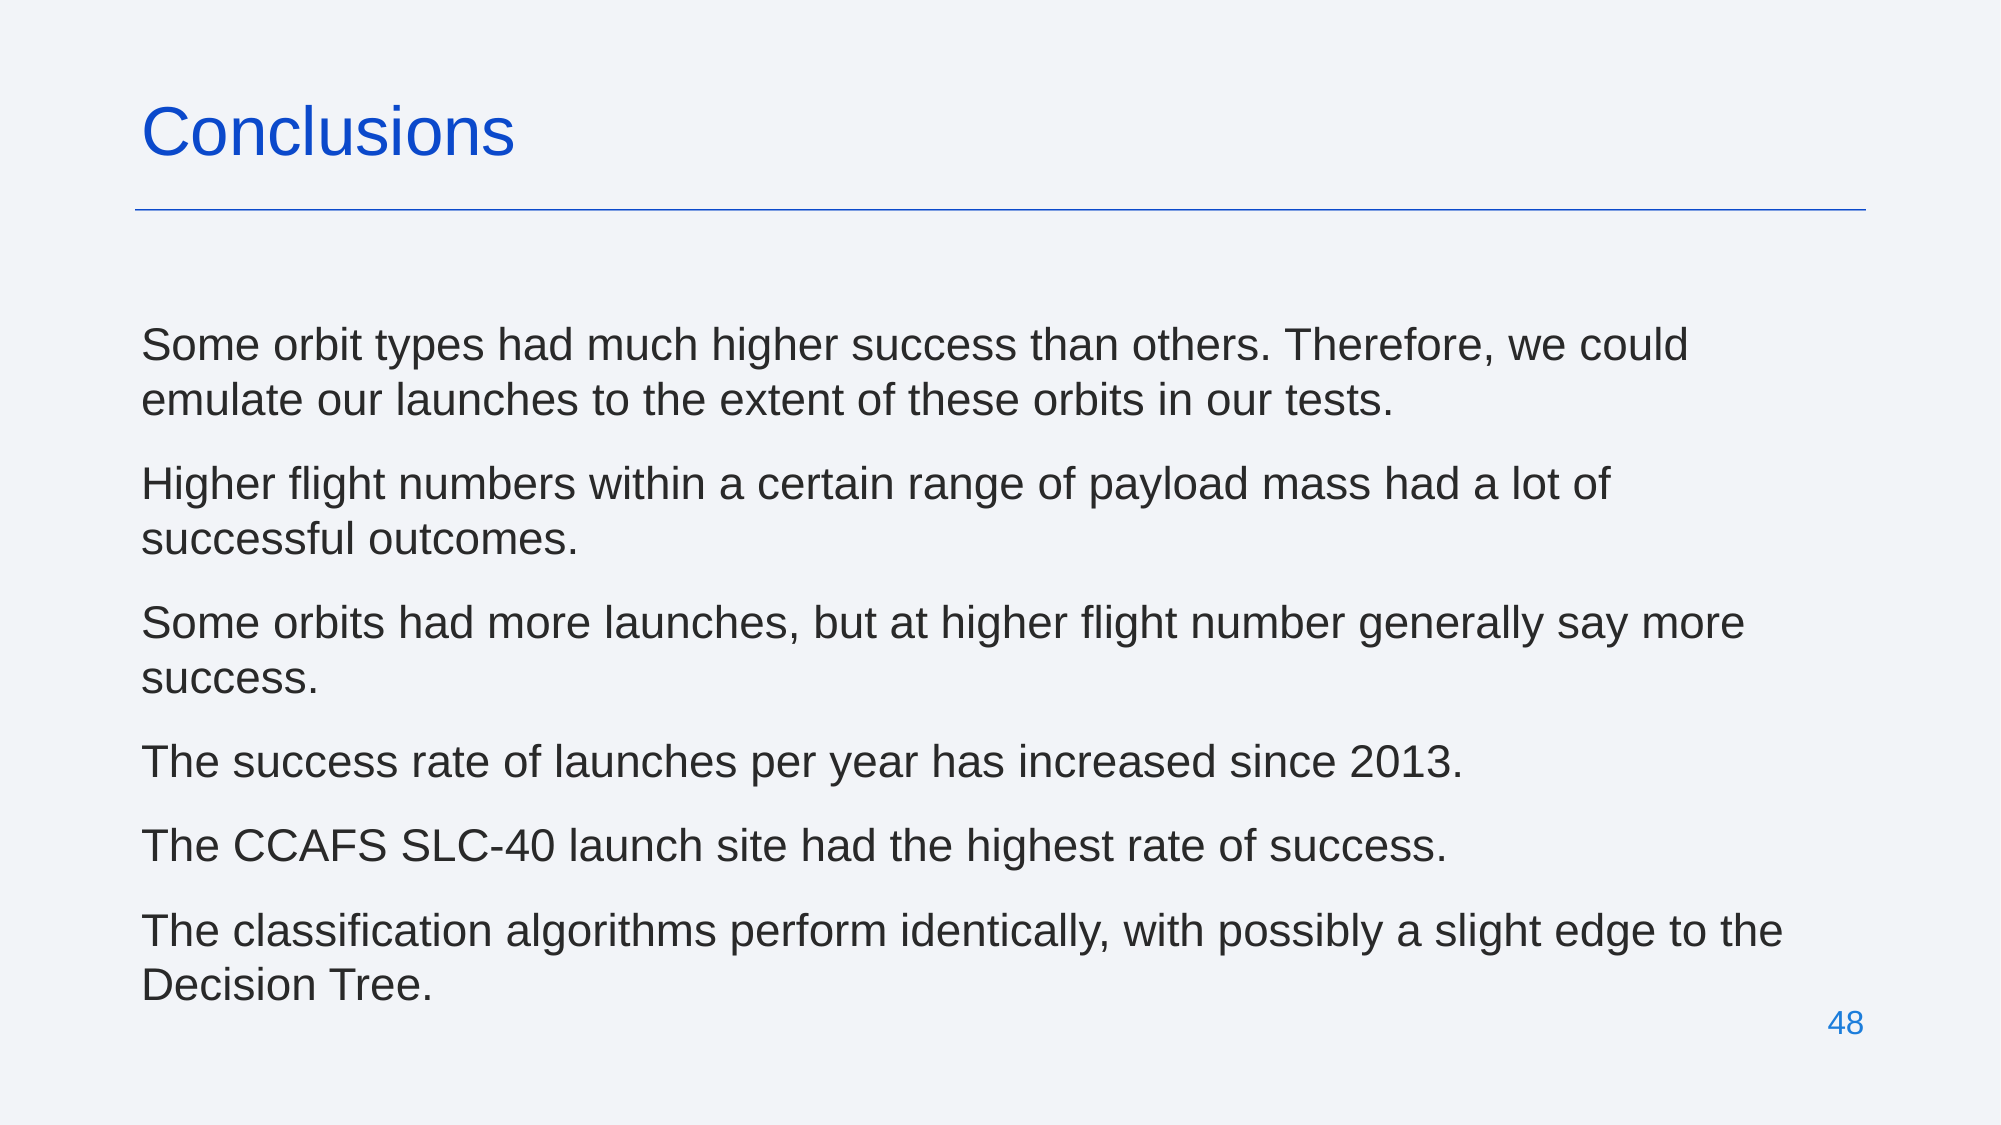

Conclusions
Some orbit types had much higher success than others. Therefore, we could emulate our launches to the extent of these orbits in our tests.
Higher flight numbers within a certain range of payload mass had a lot of successful outcomes.
Some orbits had more launches, but at higher flight number generally say more success.
The success rate of launches per year has increased since 2013.
The CCAFS SLC-40 launch site had the highest rate of success.
The classification algorithms perform identically, with possibly a slight edge to the Decision Tree.
48